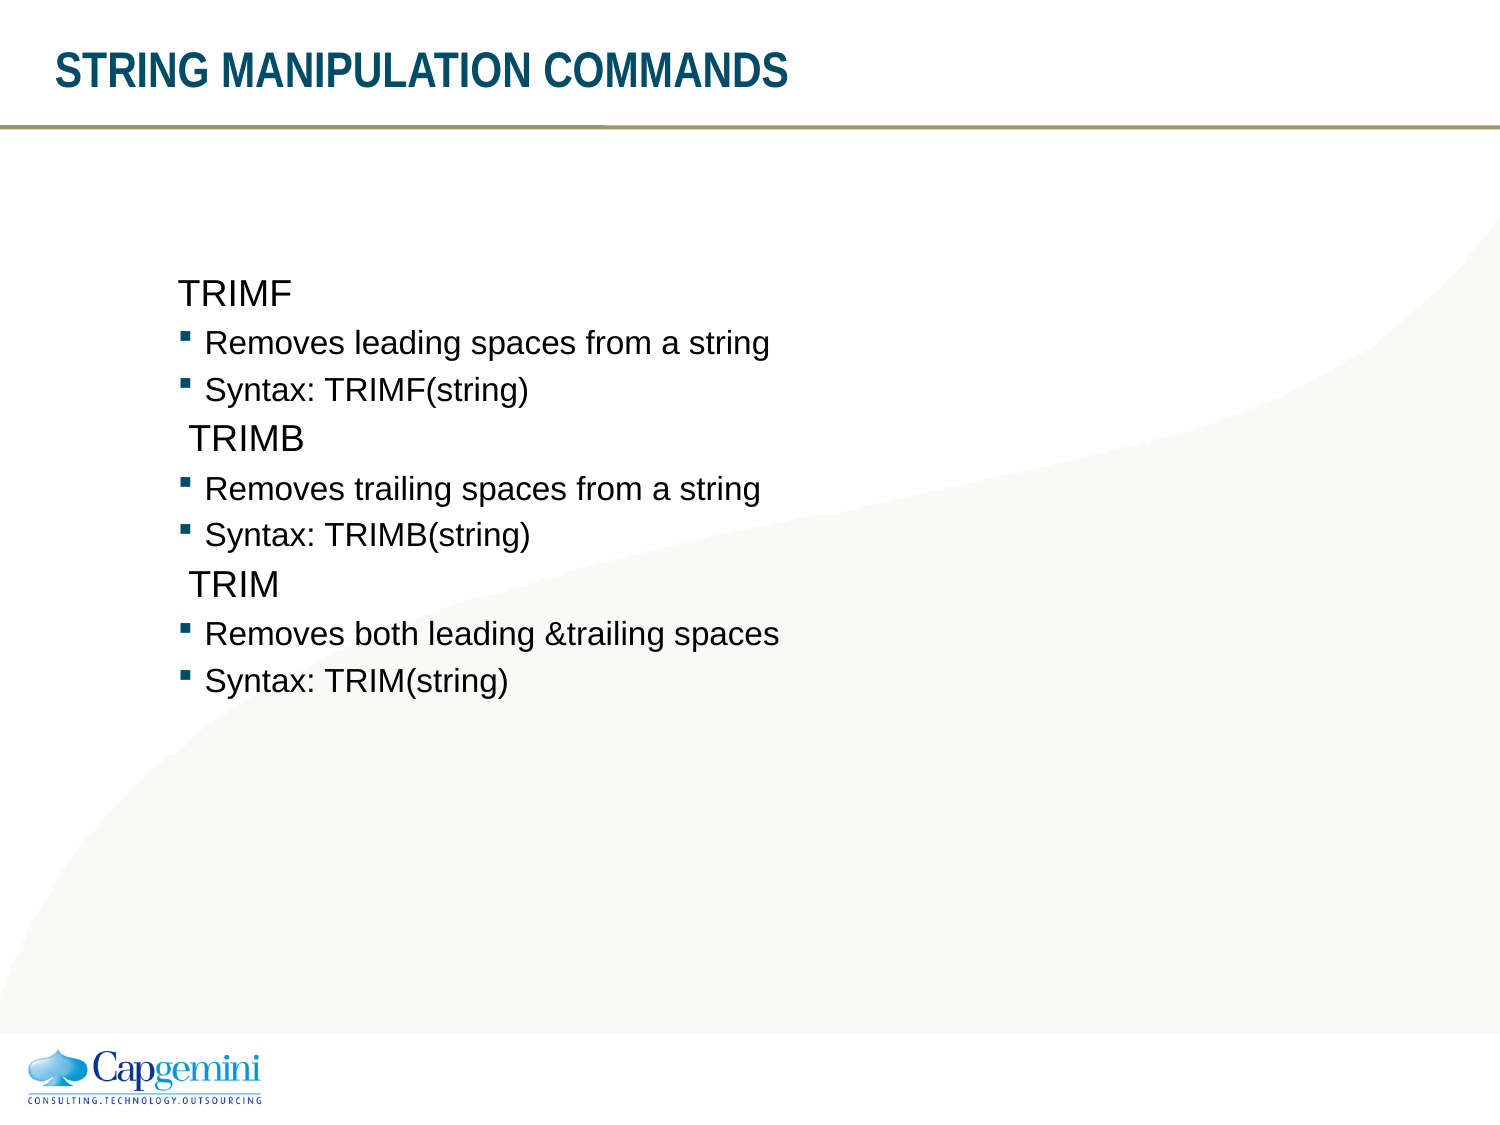

# STRING MANIPULATION COMMANDS
TRIMF
Removes leading spaces from a string
Syntax: TRIMF(string)
 TRIMB
Removes trailing spaces from a string
Syntax: TRIMB(string)
 TRIM
Removes both leading &trailing spaces
Syntax: TRIM(string)